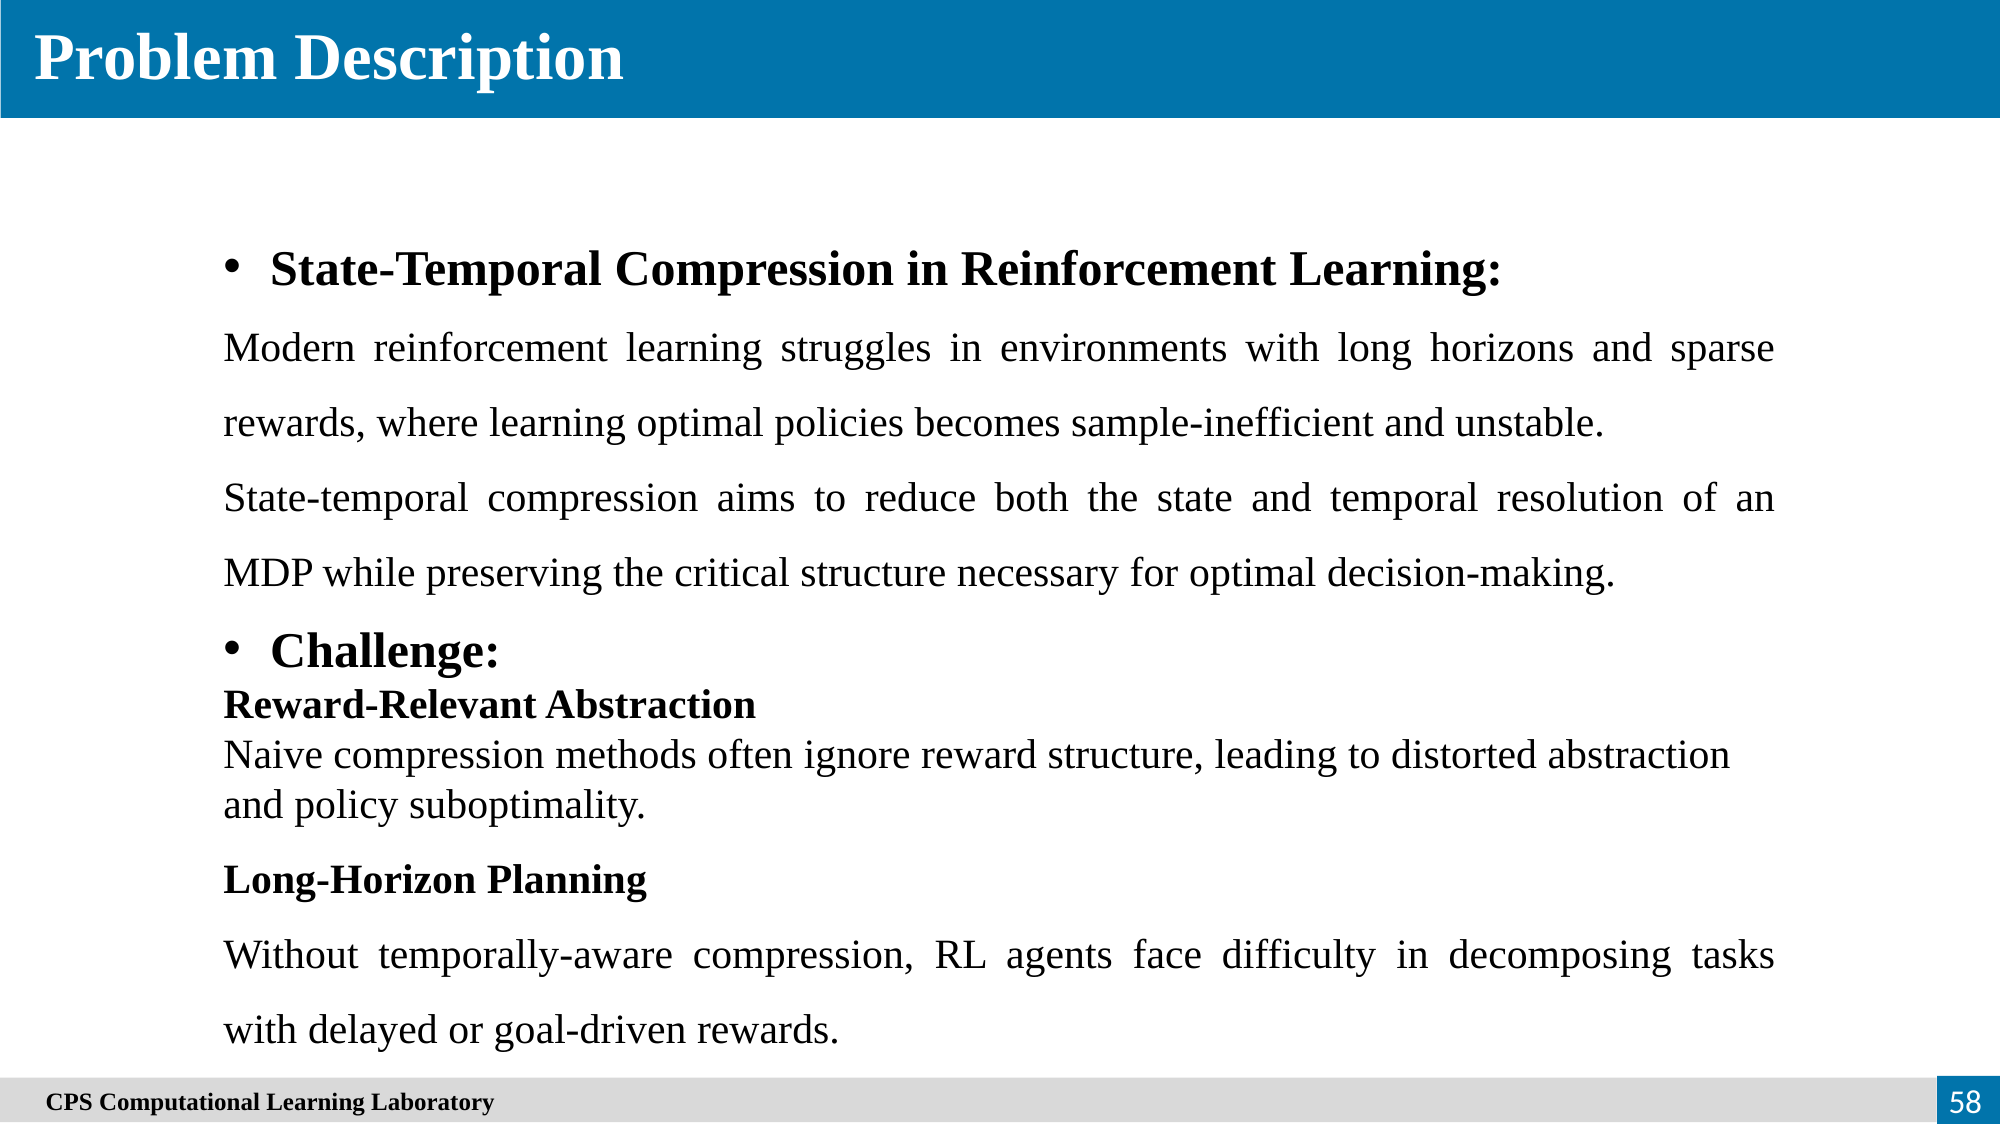

Problem Description
State-Temporal Compression in Reinforcement Learning:
Modern reinforcement learning struggles in environments with long horizons and sparse rewards, where learning optimal policies becomes sample-inefficient and unstable.
State-temporal compression aims to reduce both the state and temporal resolution of an MDP while preserving the critical structure necessary for optimal decision-making.
Challenge:
Reward-Relevant Abstraction
Naive compression methods often ignore reward structure, leading to distorted abstraction and policy suboptimality.
Long-Horizon Planning
Without temporally-aware compression, RL agents face difficulty in decomposing tasks with delayed or goal-driven rewards.
58
　CPS Computational Learning Laboratory